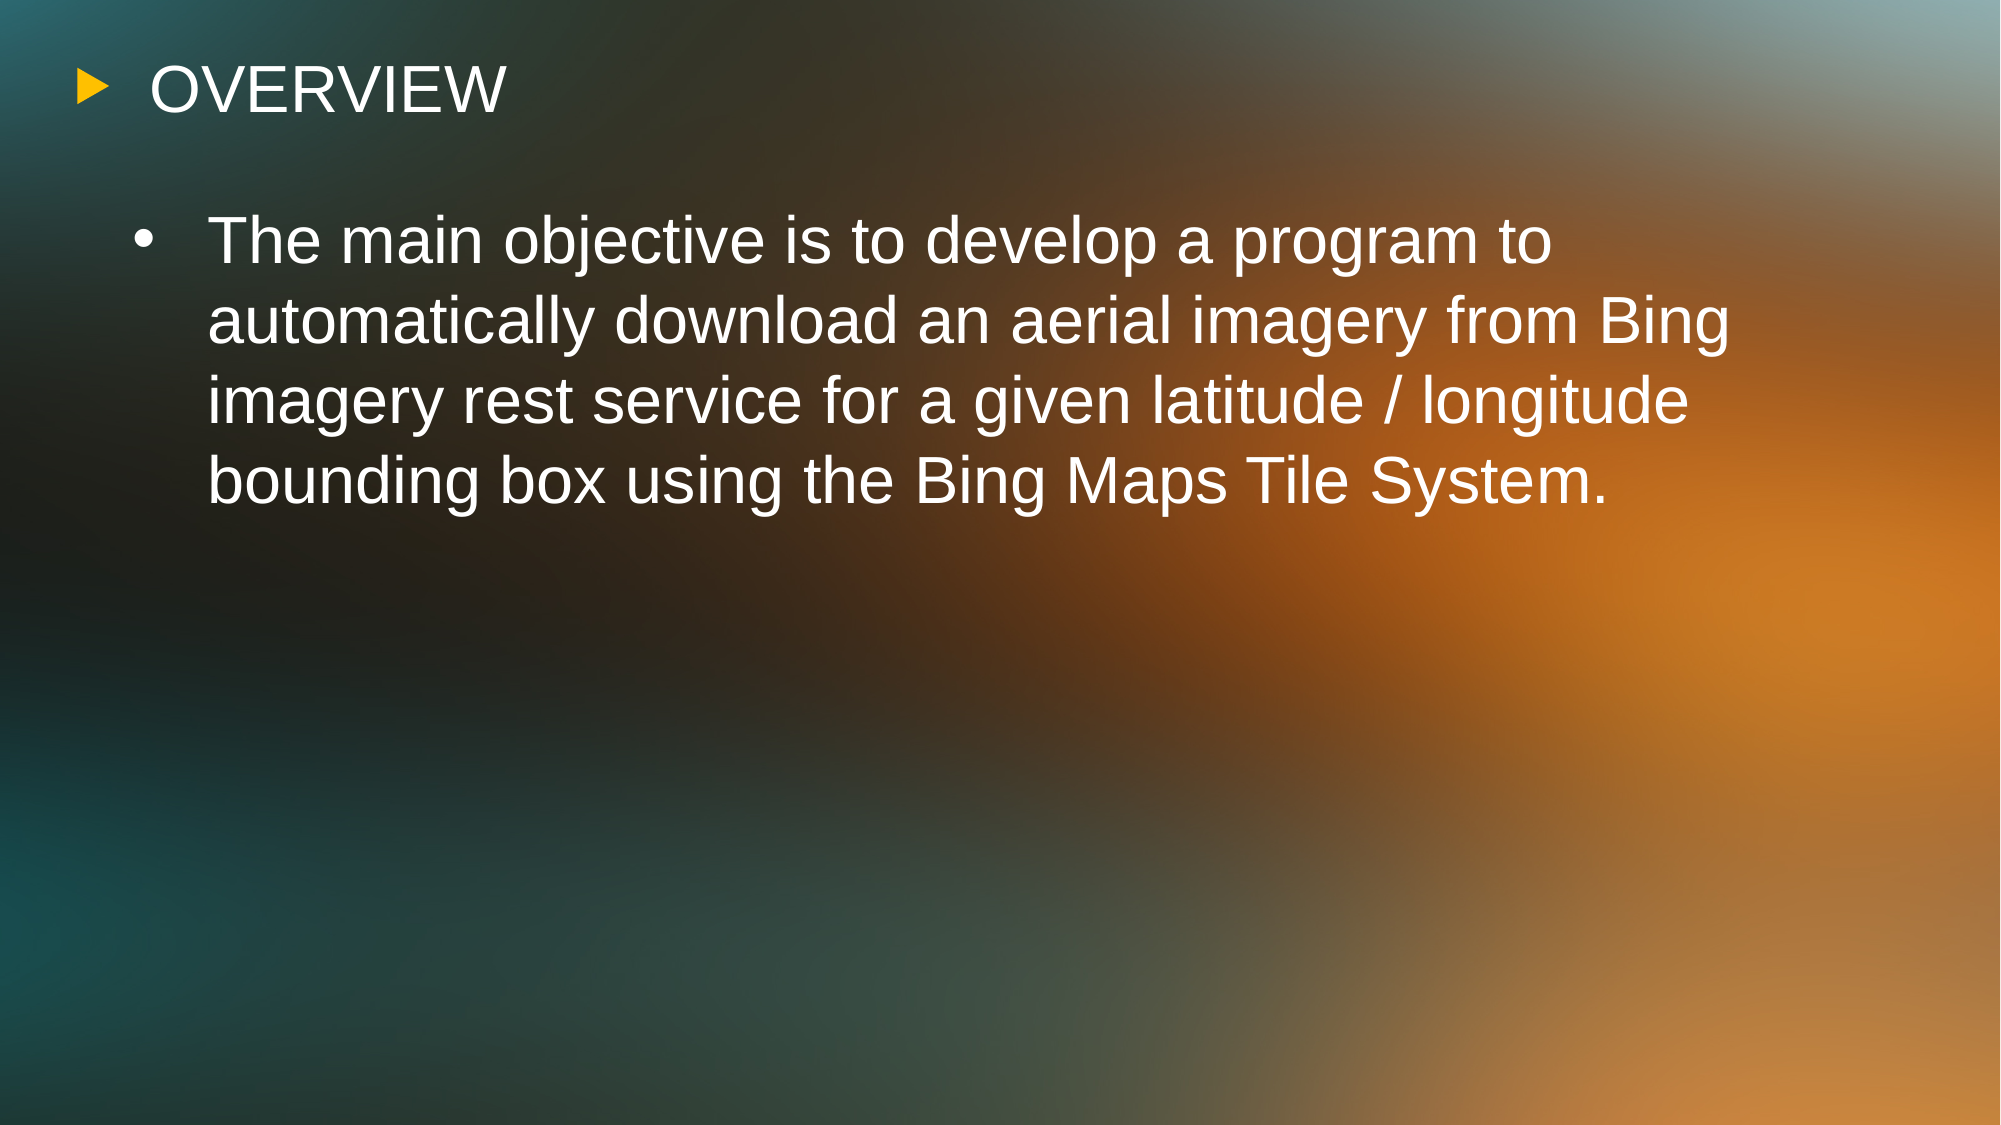

OVERVIEW

The main objective is to develop a program to automatically download an aerial imagery from Bing imagery rest service for a given latitude / longitude bounding box using the Bing Maps Tile System.